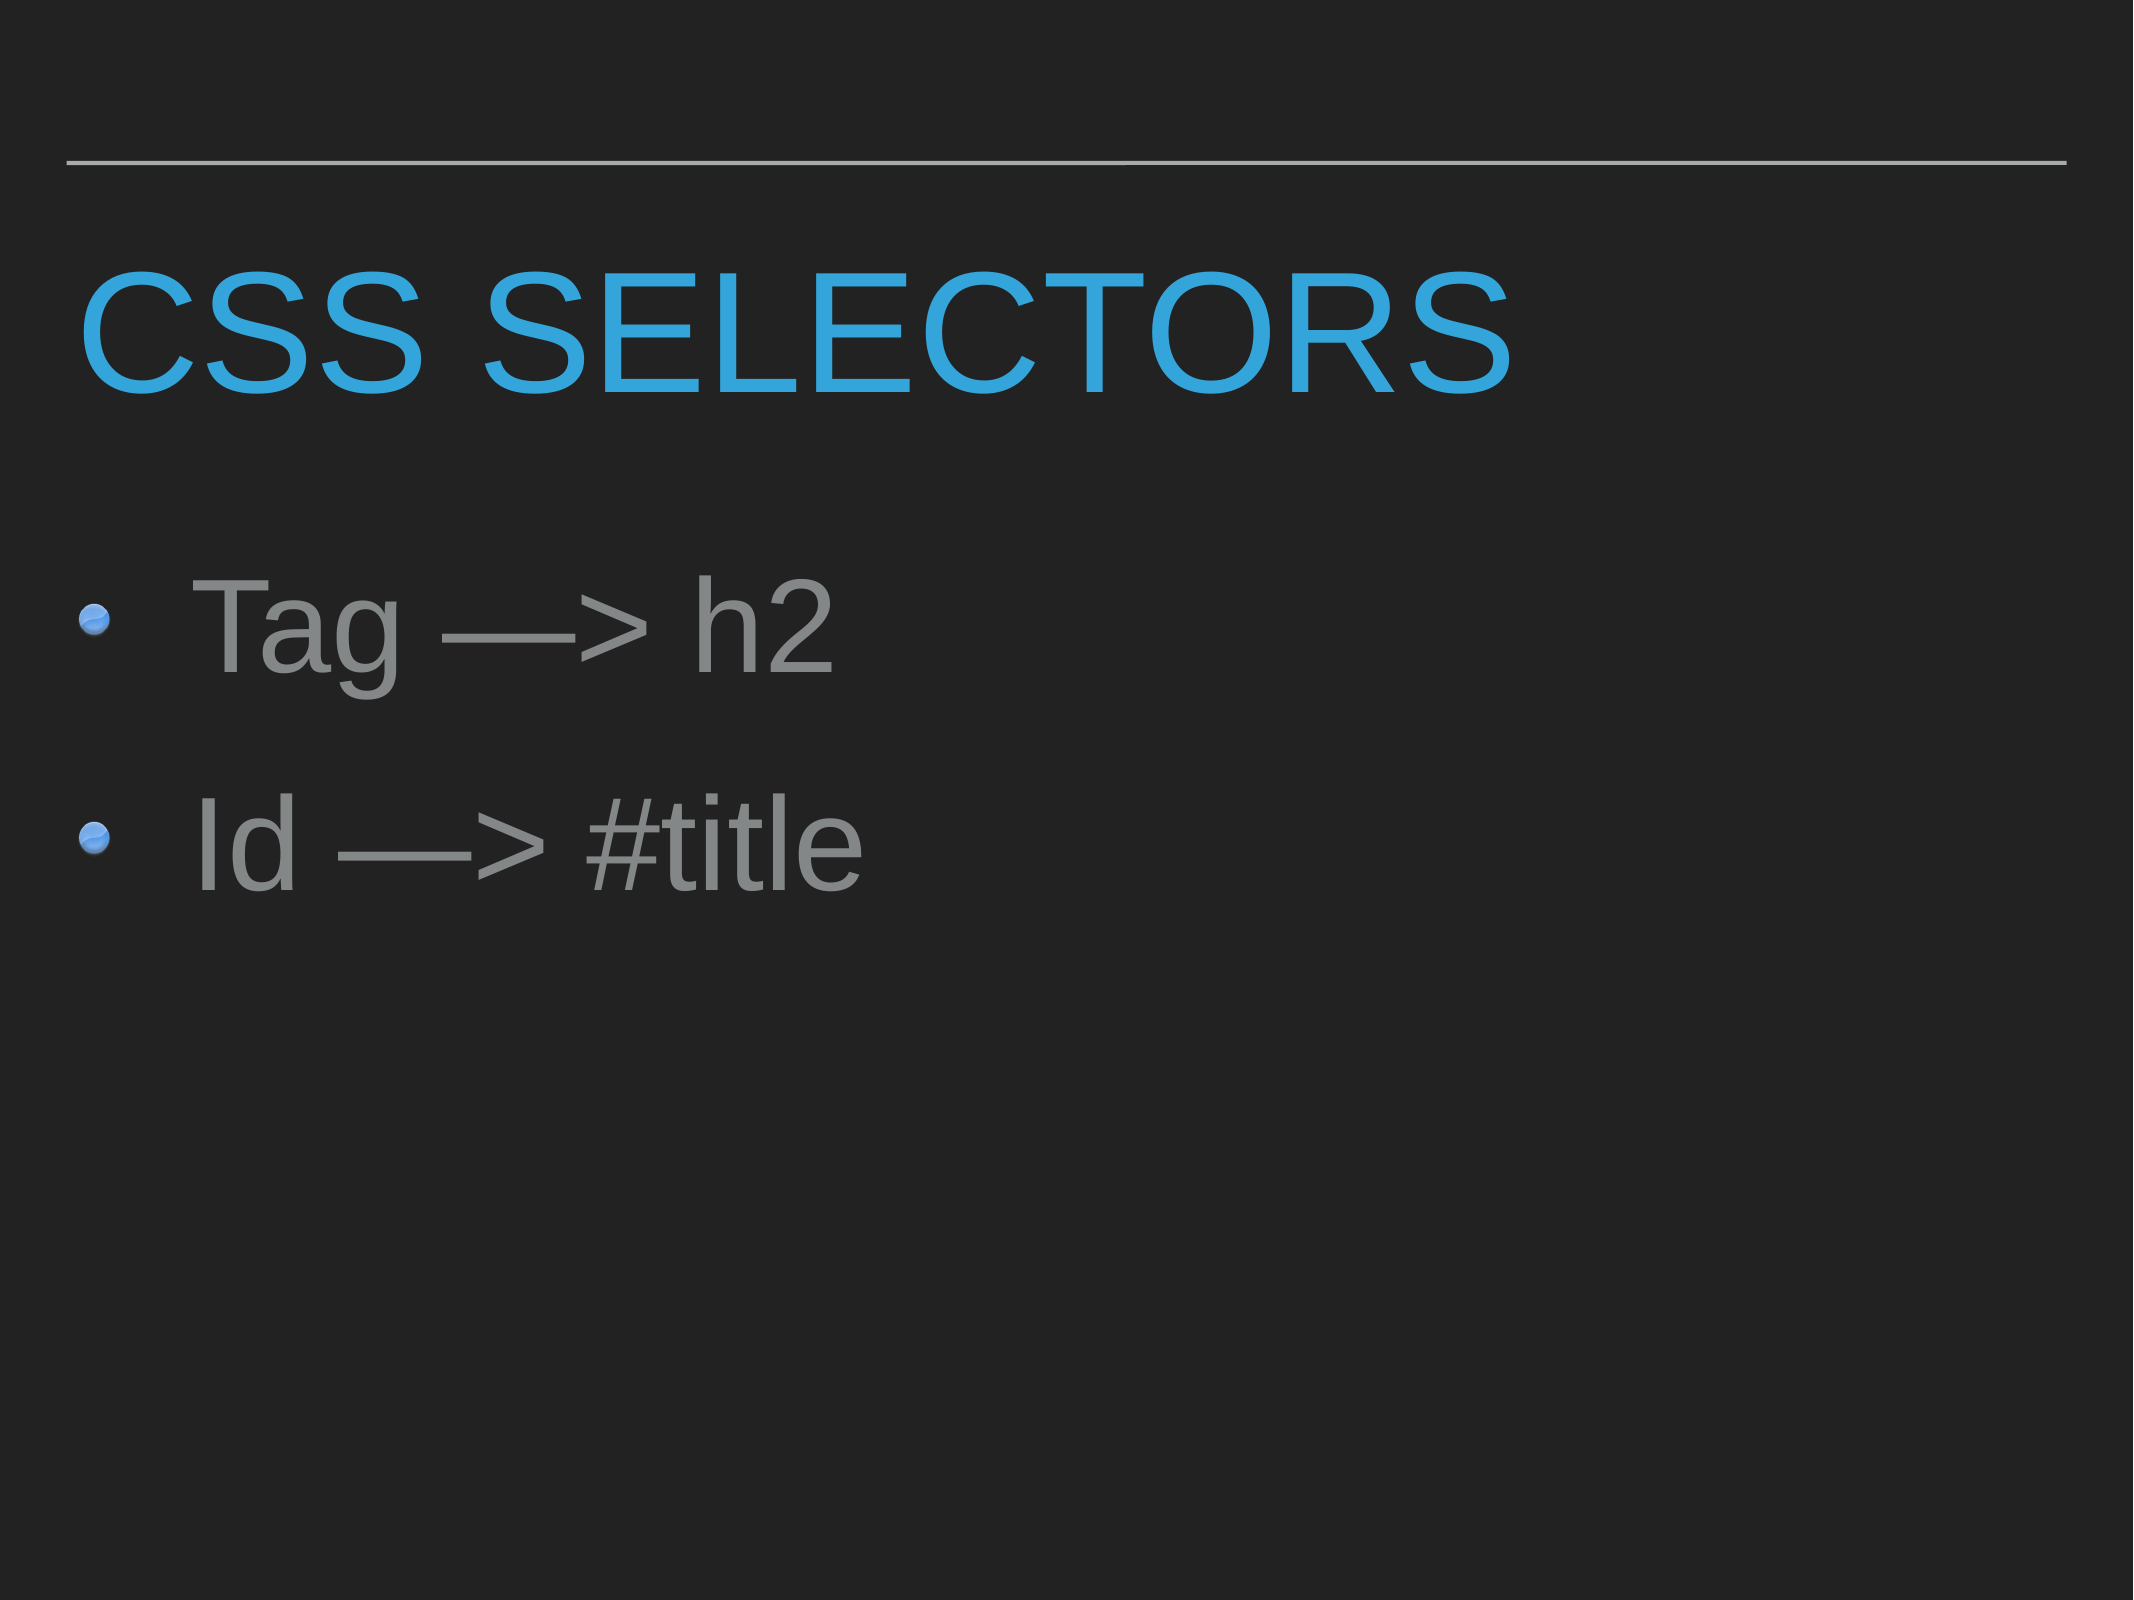

# Css Selectors
Tag —> h2
Id —> #title